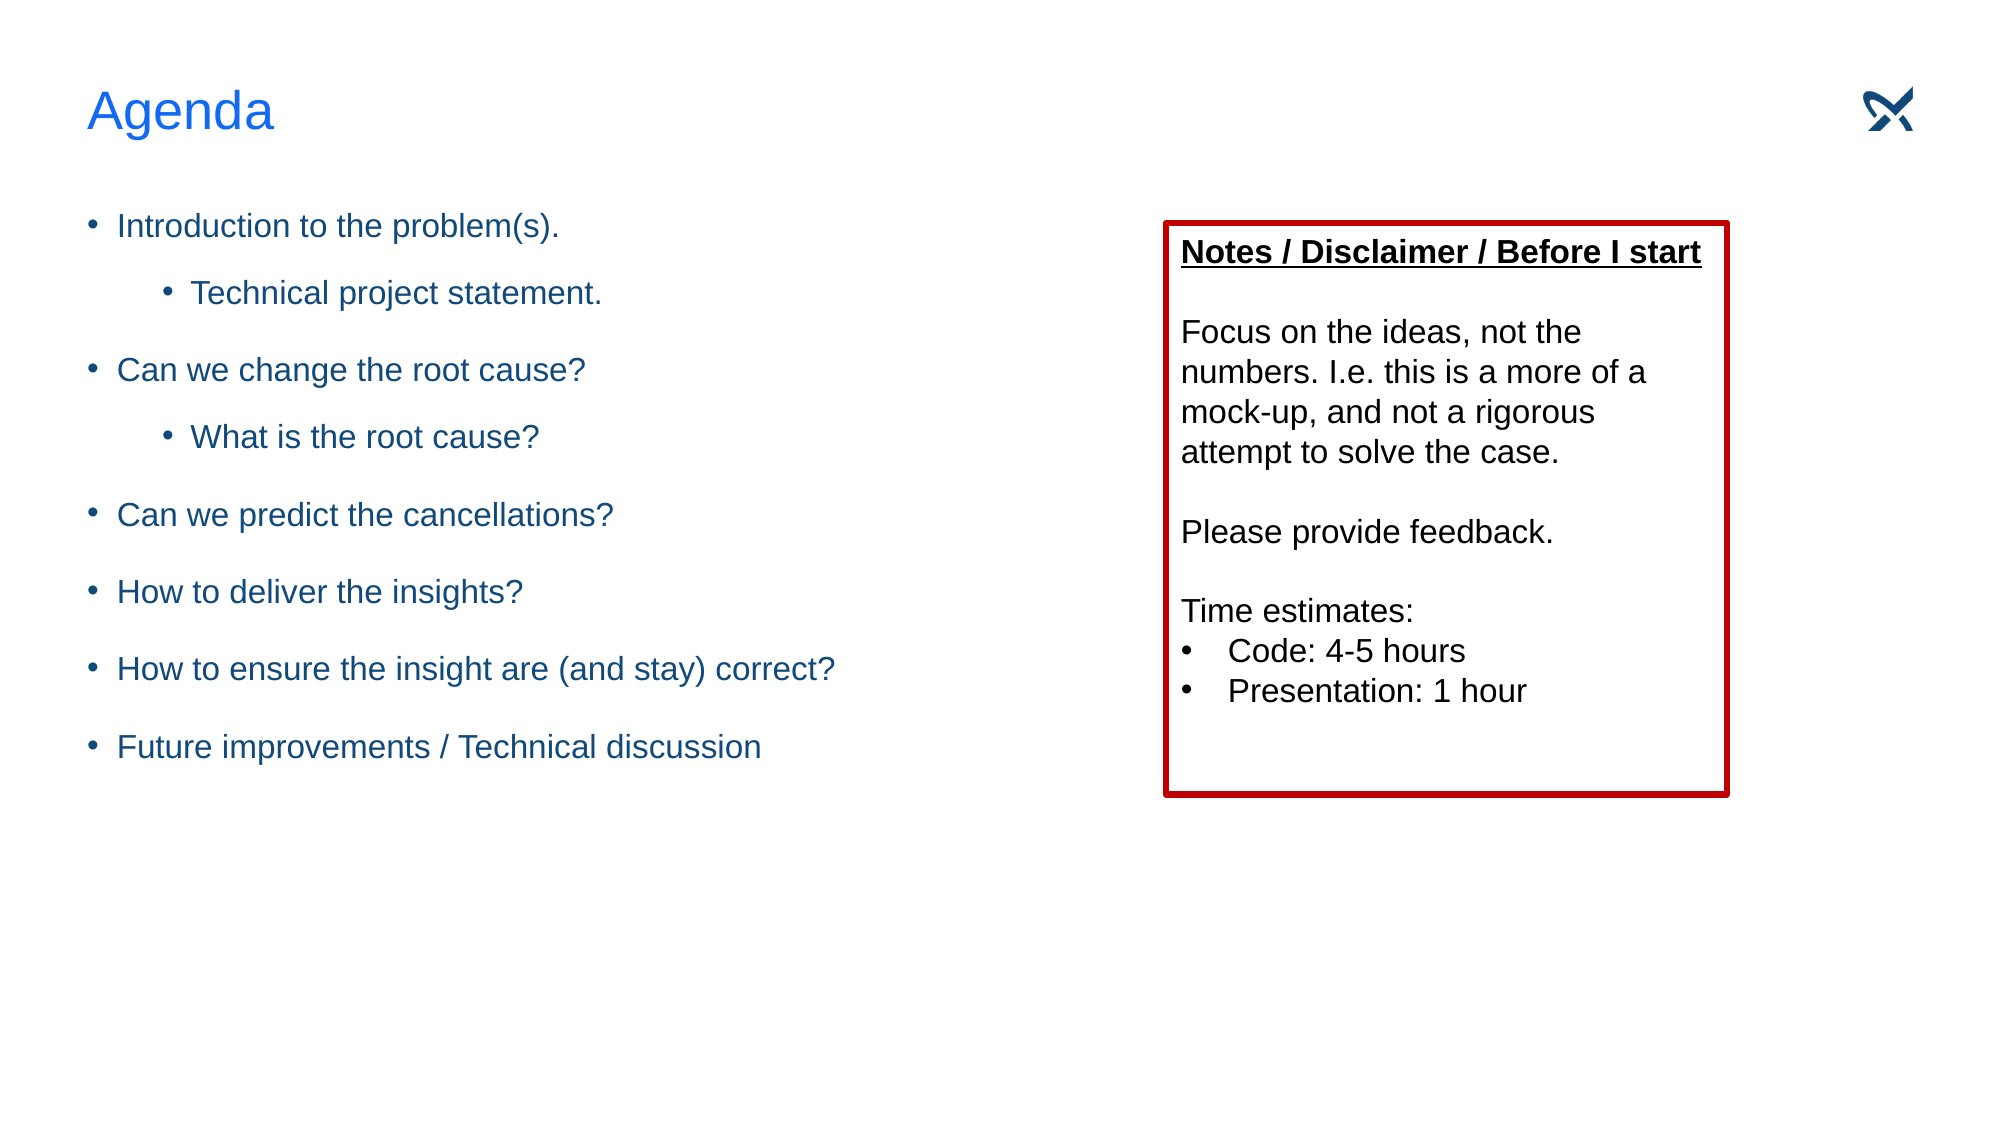

# Agenda
Introduction to the problem(s).
Technical project statement.
Can we change the root cause?
What is the root cause?
Can we predict the cancellations?
How to deliver the insights?
How to ensure the insight are (and stay) correct?
Future improvements / Technical discussion

Notes / Disclaimer / Before I start

Focus on the ideas, not the numbers. I.e. this is a more of a mock-up, and not a rigorous attempt to solve the case.

Please provide feedback.

Time estimates:
Code: 4-5 hours
Presentation: 1 hour